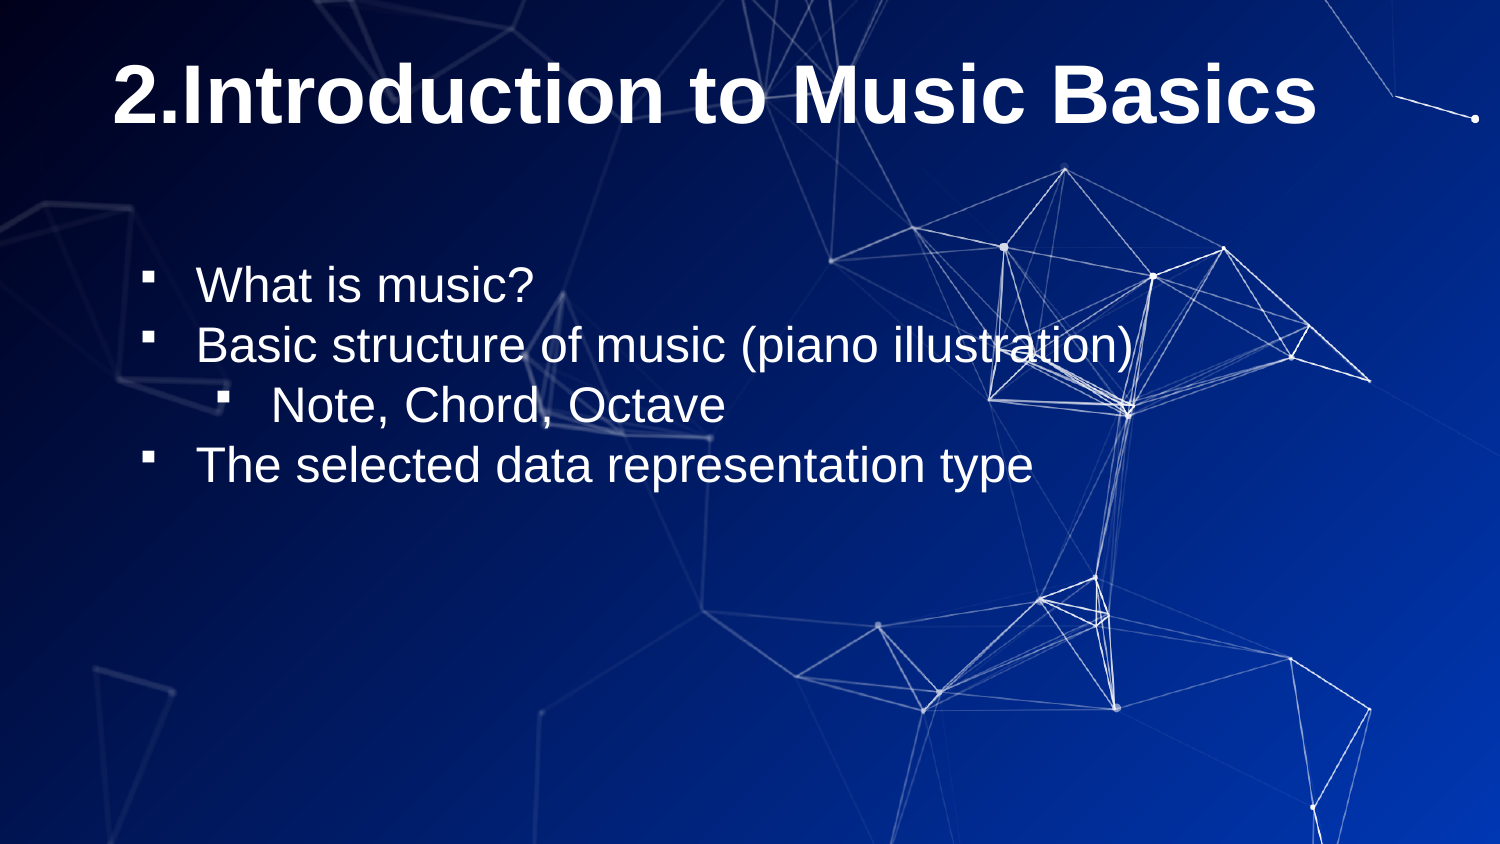

# 2.Introduction to Music Basics
What is music?
Basic structure of music (piano illustration)
Note, Chord, Octave
The selected data representation type